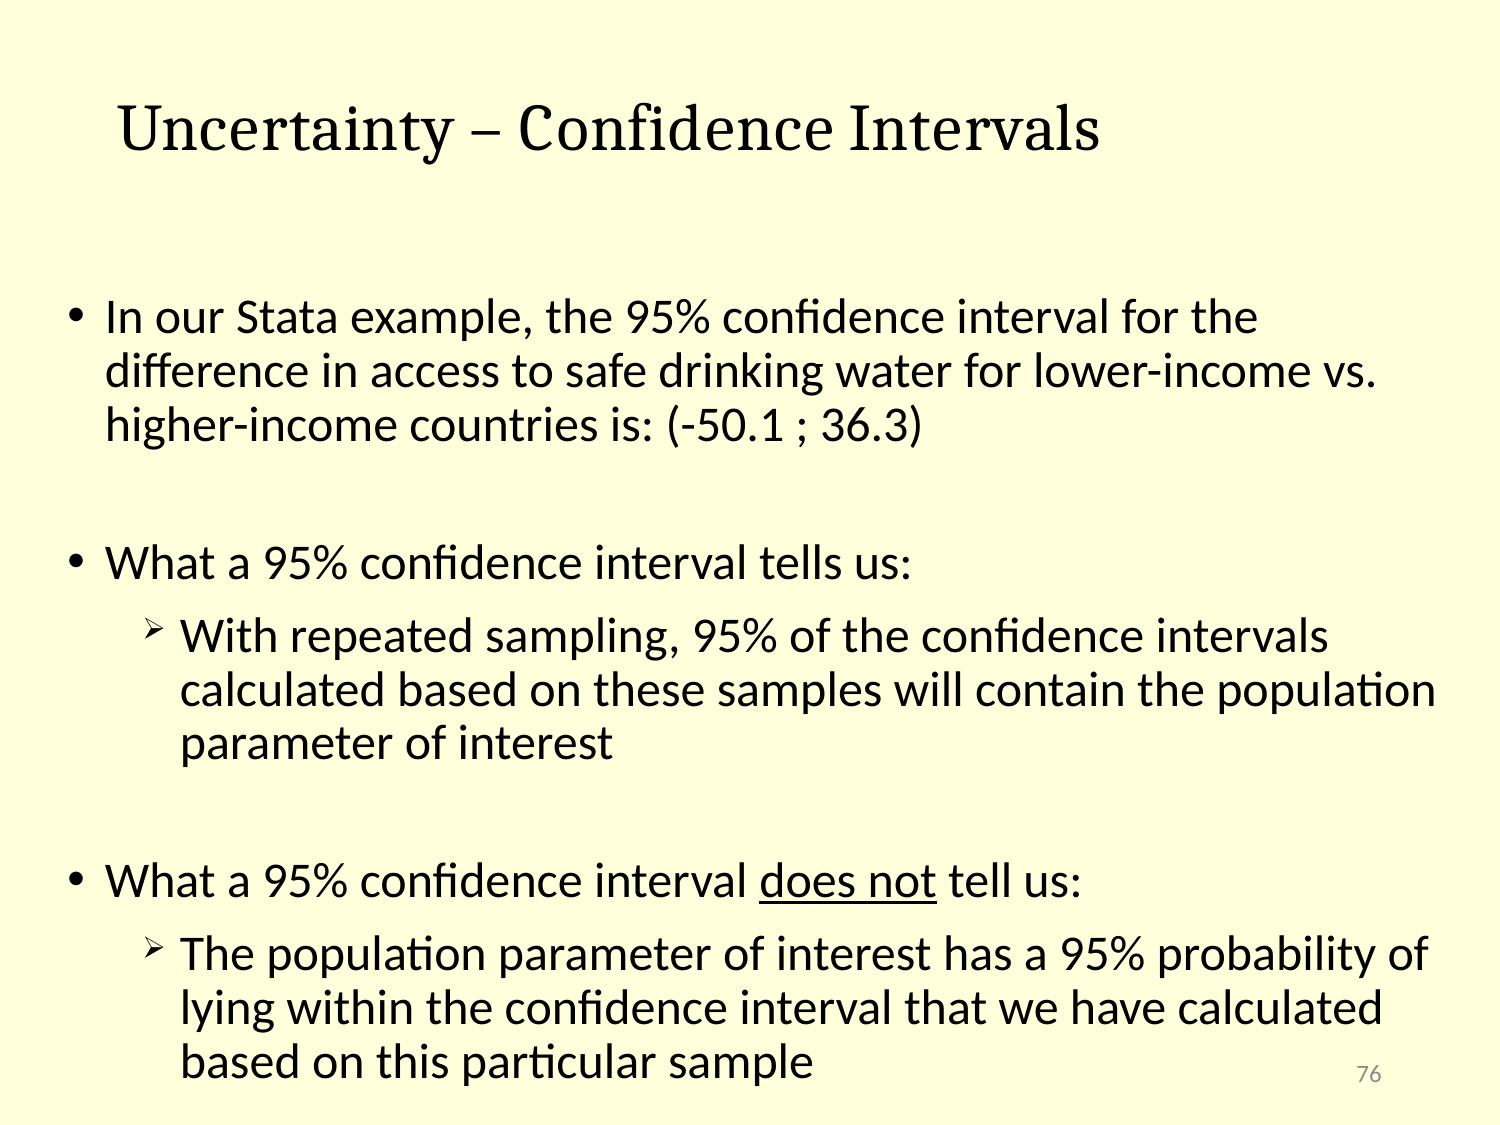

# Uncertainty – Confidence Intervals

In our Stata example, the 95% confidence interval for the difference in access to safe drinking water for lower-income vs. higher-income countries is: (-50.1 ; 36.3)

What a 95% confidence interval tells us:
With repeated sampling, 95% of the confidence intervals calculated based on these samples will contain the population parameter of interest

What a 95% confidence interval does not tell us:
The population parameter of interest has a 95% probability of lying within the confidence interval that we have calculated based on this particular sample
76